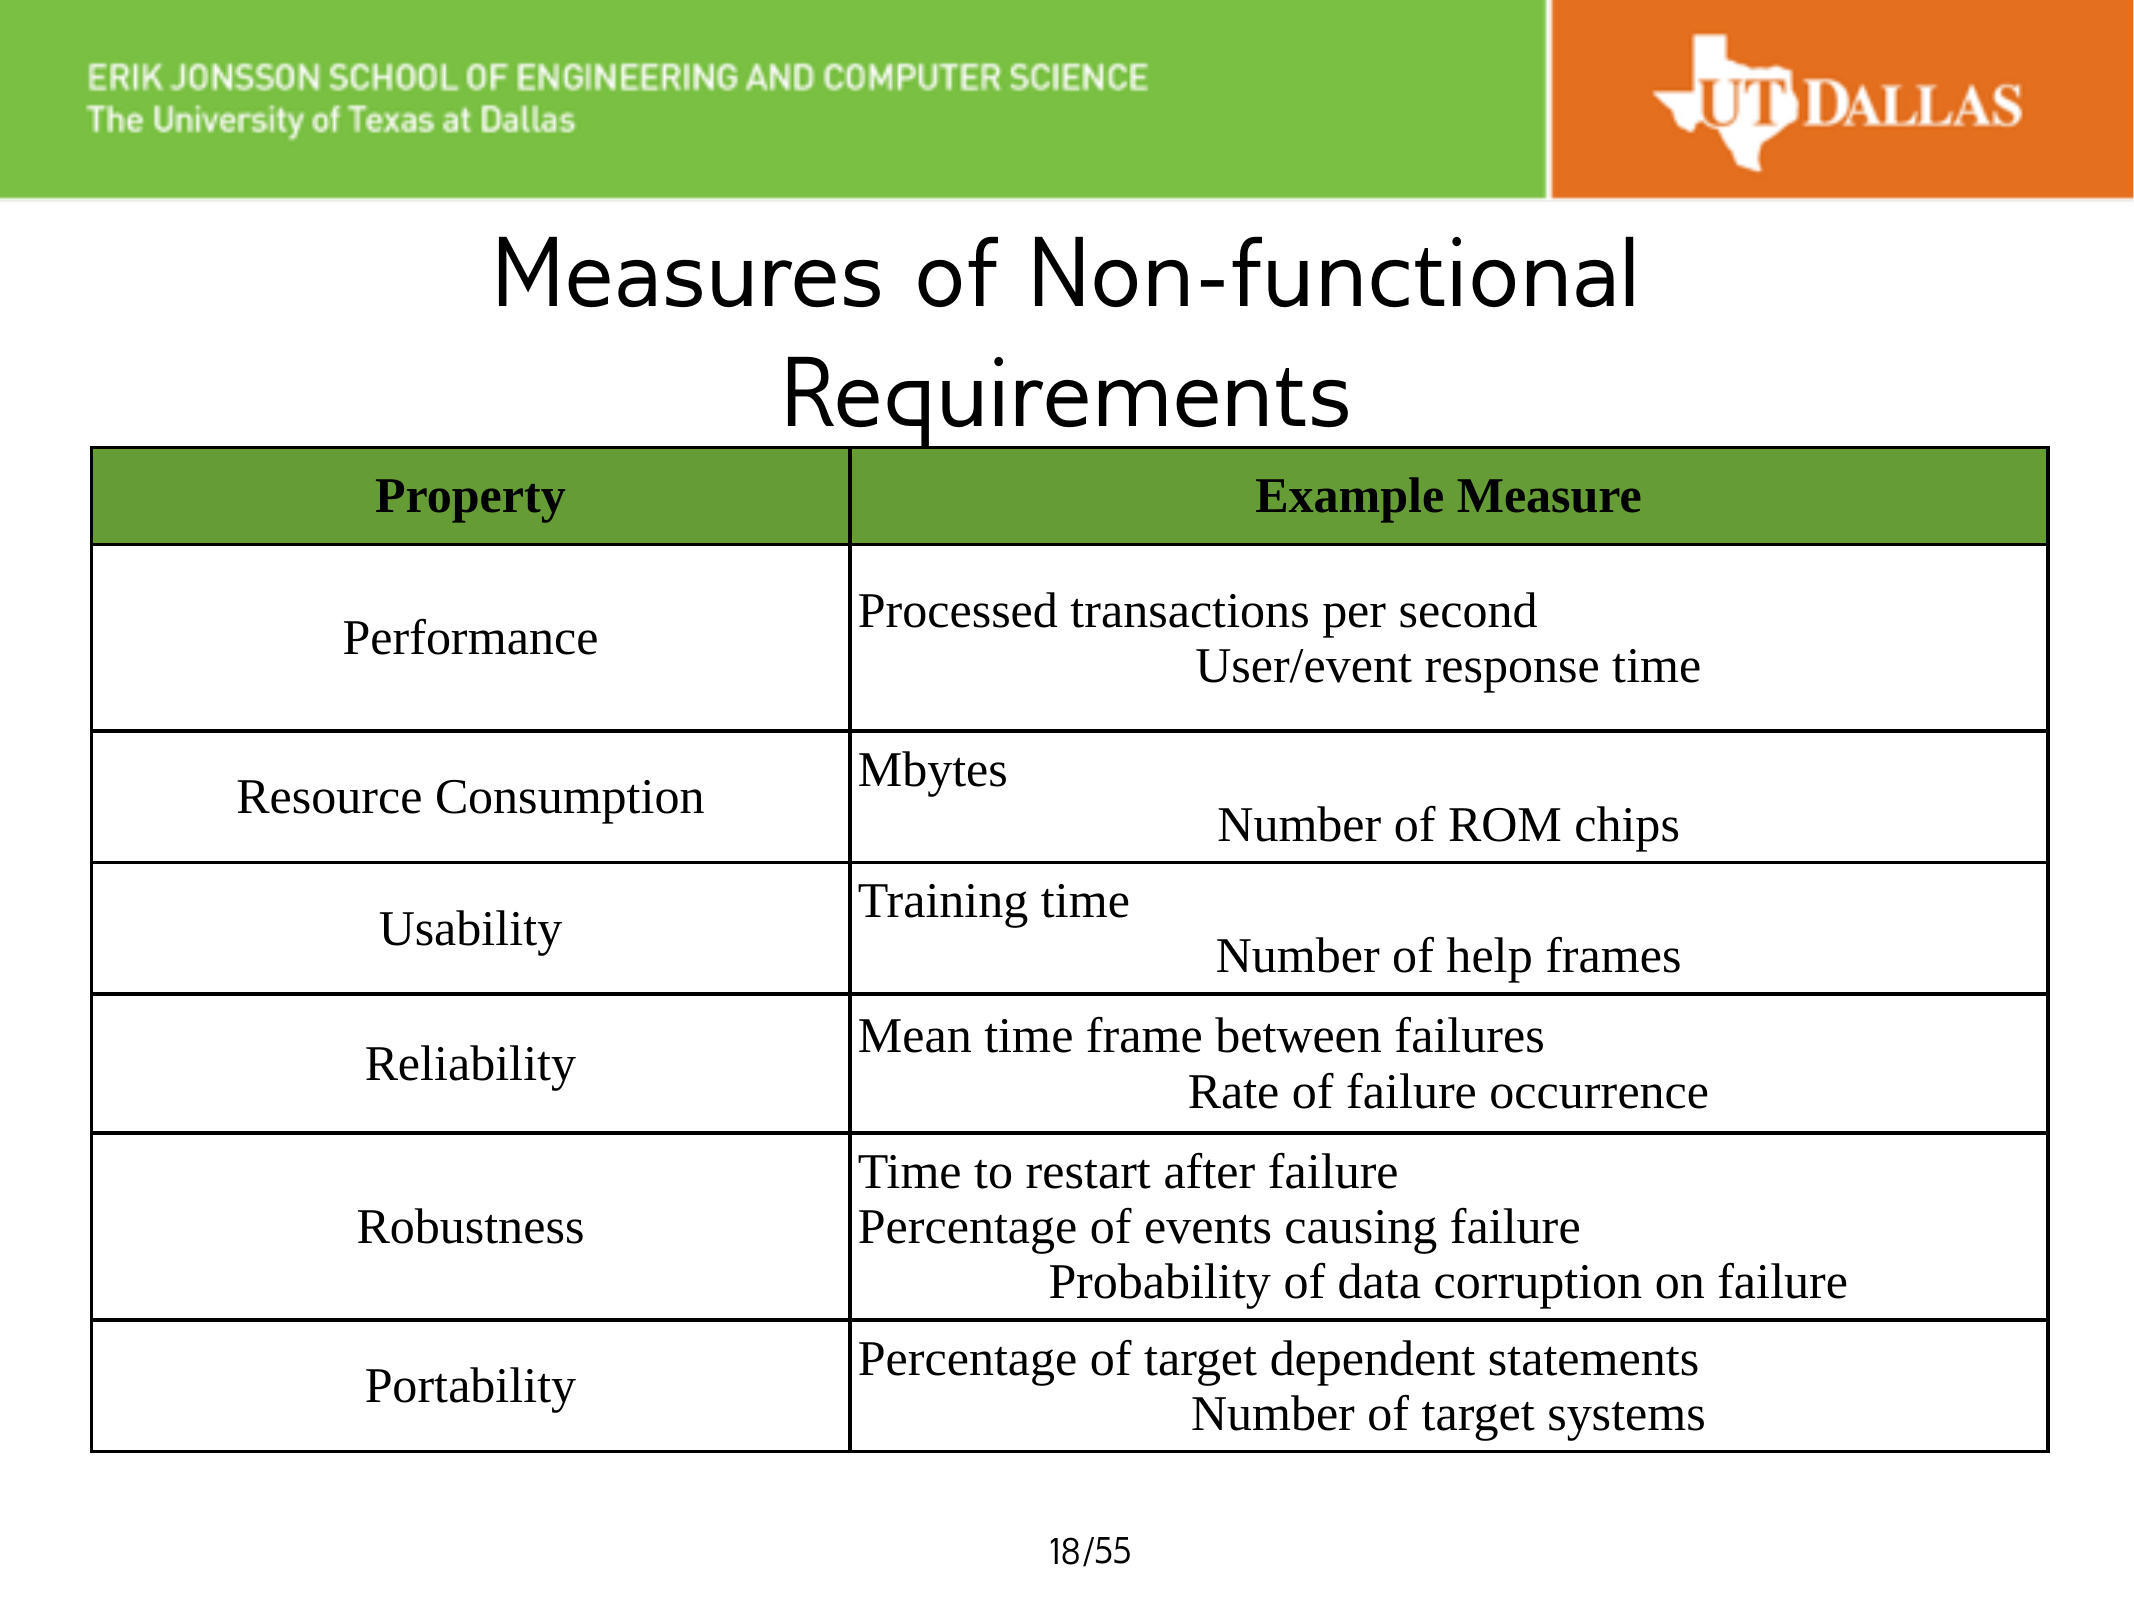

# Measures of Non-functional Requirements
| Property | Example Measure |
| --- | --- |
| Performance | Processed transactions per second User/event response time |
| Resource Consumption | Mbytes Number of ROM chips |
| Usability | Training time Number of help frames |
| Reliability | Mean time frame between failures Rate of failure occurrence |
| Robustness | Time to restart after failure Percentage of events causing failure Probability of data corruption on failure |
| Portability | Percentage of target dependent statements Number of target systems |
18